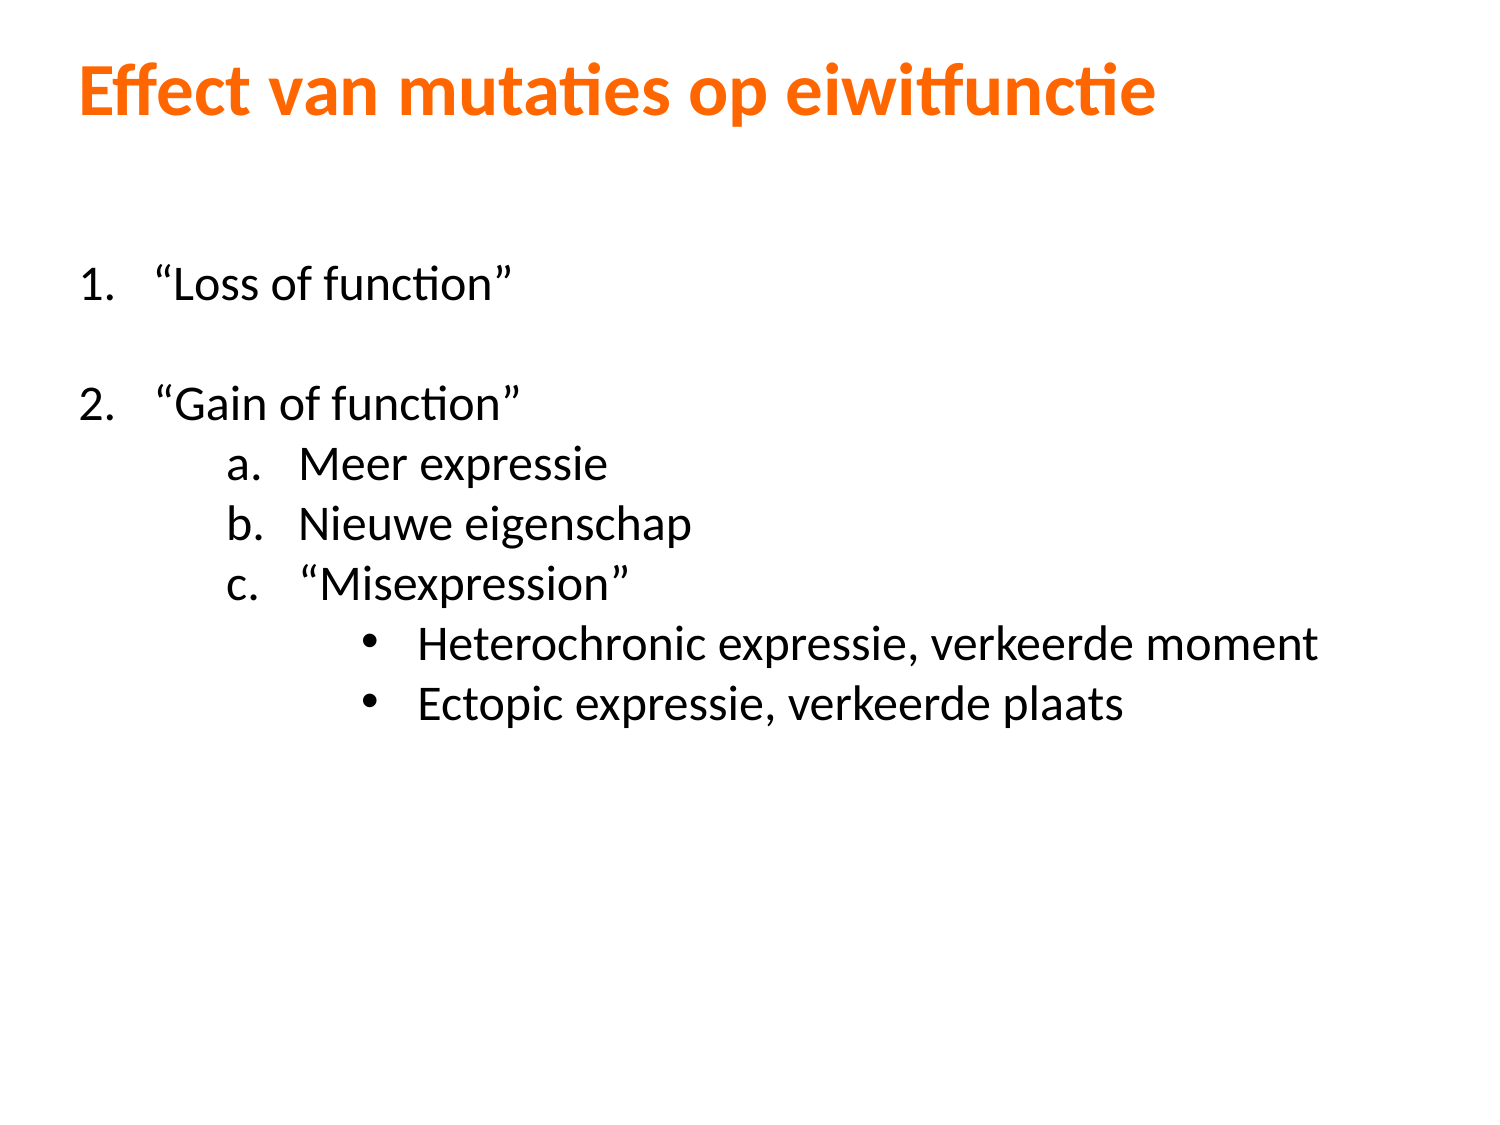

Effect van mutaties op eiwitfunctie
1.	“Loss of function”

“Gain of function”
Meer expressie
Nieuwe eigenschap
“Misexpression”
Heterochronic expressie, verkeerde moment
Ectopic expressie, verkeerde plaats